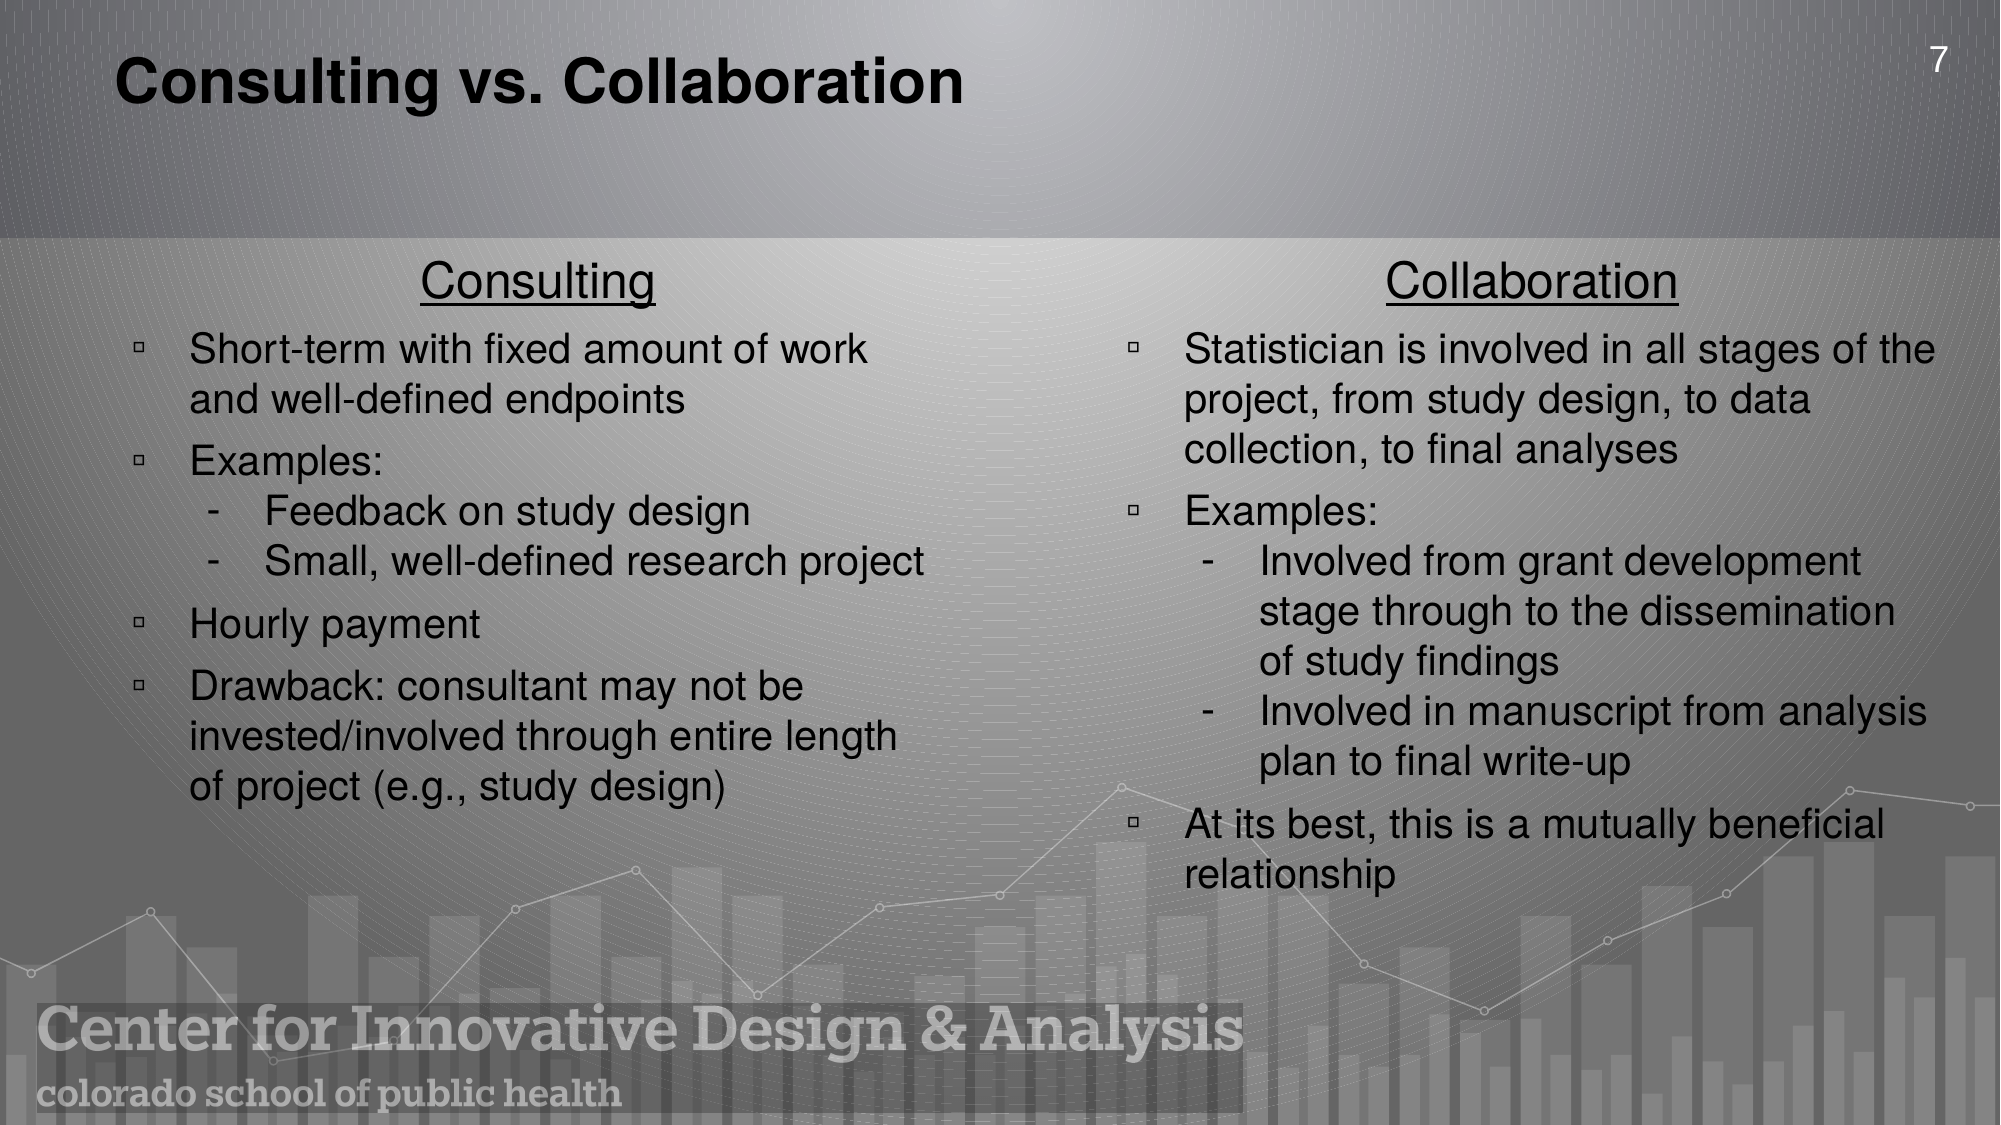

7
# Consulting vs. Collaboration
Consulting
Short-term with fixed amount of work and well-defined endpoints
Examples:
Feedback on study design
Small, well-defined research project
Hourly payment
Drawback: consultant may not be invested/involved through entire length of project (e.g., study design)

Collaboration
Statistician is involved in all stages of the project, from study design, to data collection, to final analyses
Examples:
Involved from grant development stage through to the dissemination of study findings
Involved in manuscript from analysis plan to final write-up
At its best, this is a mutually beneficial relationship